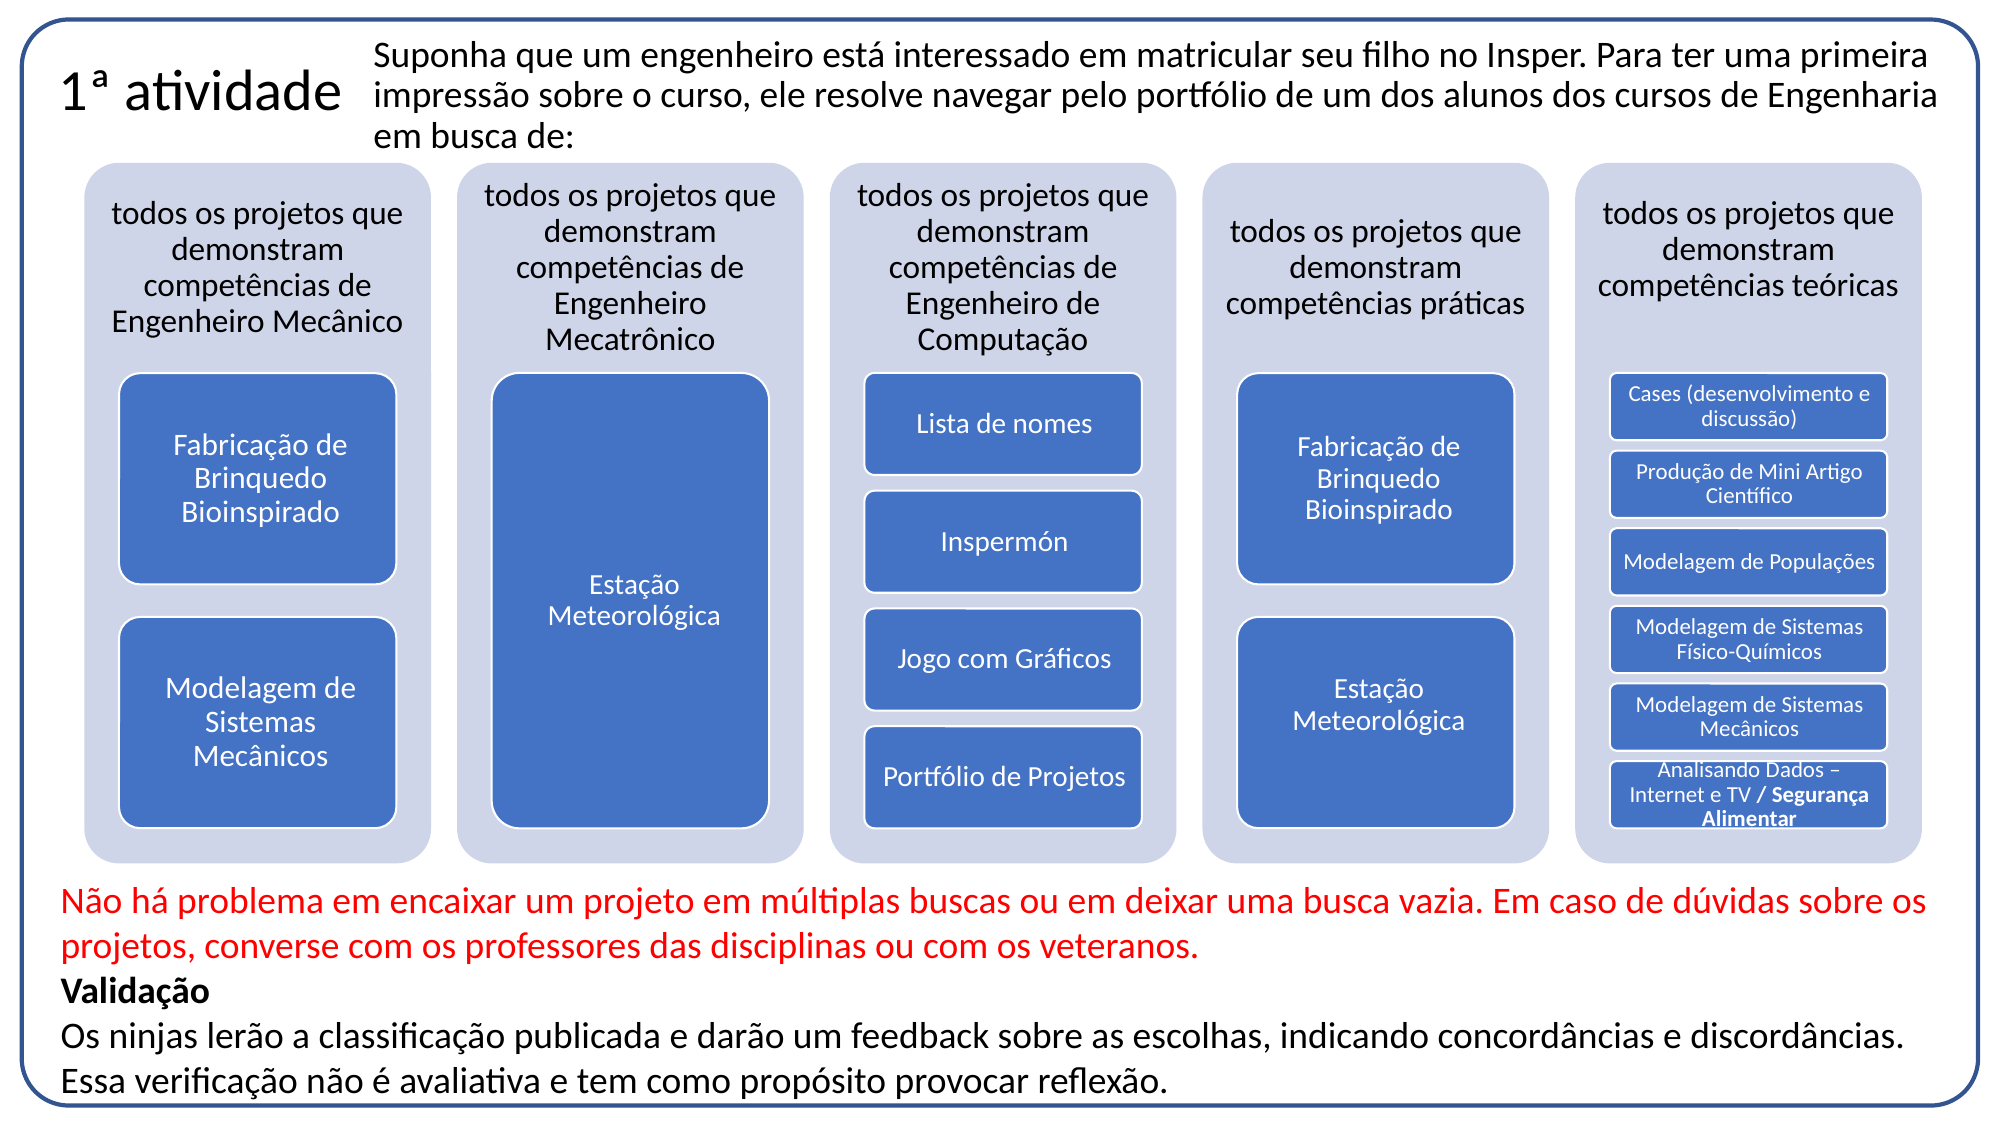

# 1ª atividade
Suponha que um engenheiro está interessado em matricular seu filho no Insper. Para ter uma primeira impressão sobre o curso, ele resolve navegar pelo portfólio de um dos alunos dos cursos de Engenharia em busca de:
todos os projetos que demonstram competências de Engenheiro Mecânico
Fabricação de Brinquedo Bioinspirado
Modelagem de Sistemas Mecânicos
todos os projetos que demonstram competências de Engenheiro Mecatrônico
Estação Meteorológica
todos os projetos que demonstram competências de Engenheiro de Computação
Lista de nomes
Inspermón
Jogo com Gráficos
Portfólio de Projetos
todos os projetos que demonstram competências práticas
Fabricação de Brinquedo Bioinspirado
Estação Meteorológica

todos os projetos que demonstram competências teóricas
Cases (desenvolvimento e discussão)
Produção de Mini Artigo Científico
Modelagem de Populações
Modelagem de Sistemas Físico-Químicos
Modelagem de Sistemas Mecânicos
Analisando Dados – Internet e TV / Segurança Alimentar
Não há problema em encaixar um projeto em múltiplas buscas ou em deixar uma busca vazia. Em caso de dúvidas sobre os projetos, converse com os professores das disciplinas ou com os veteranos.
Validação
Os ninjas lerão a classificação publicada e darão um feedback sobre as escolhas, indicando concordâncias e discordâncias. Essa verificação não é avaliativa e tem como propósito provocar reflexão.